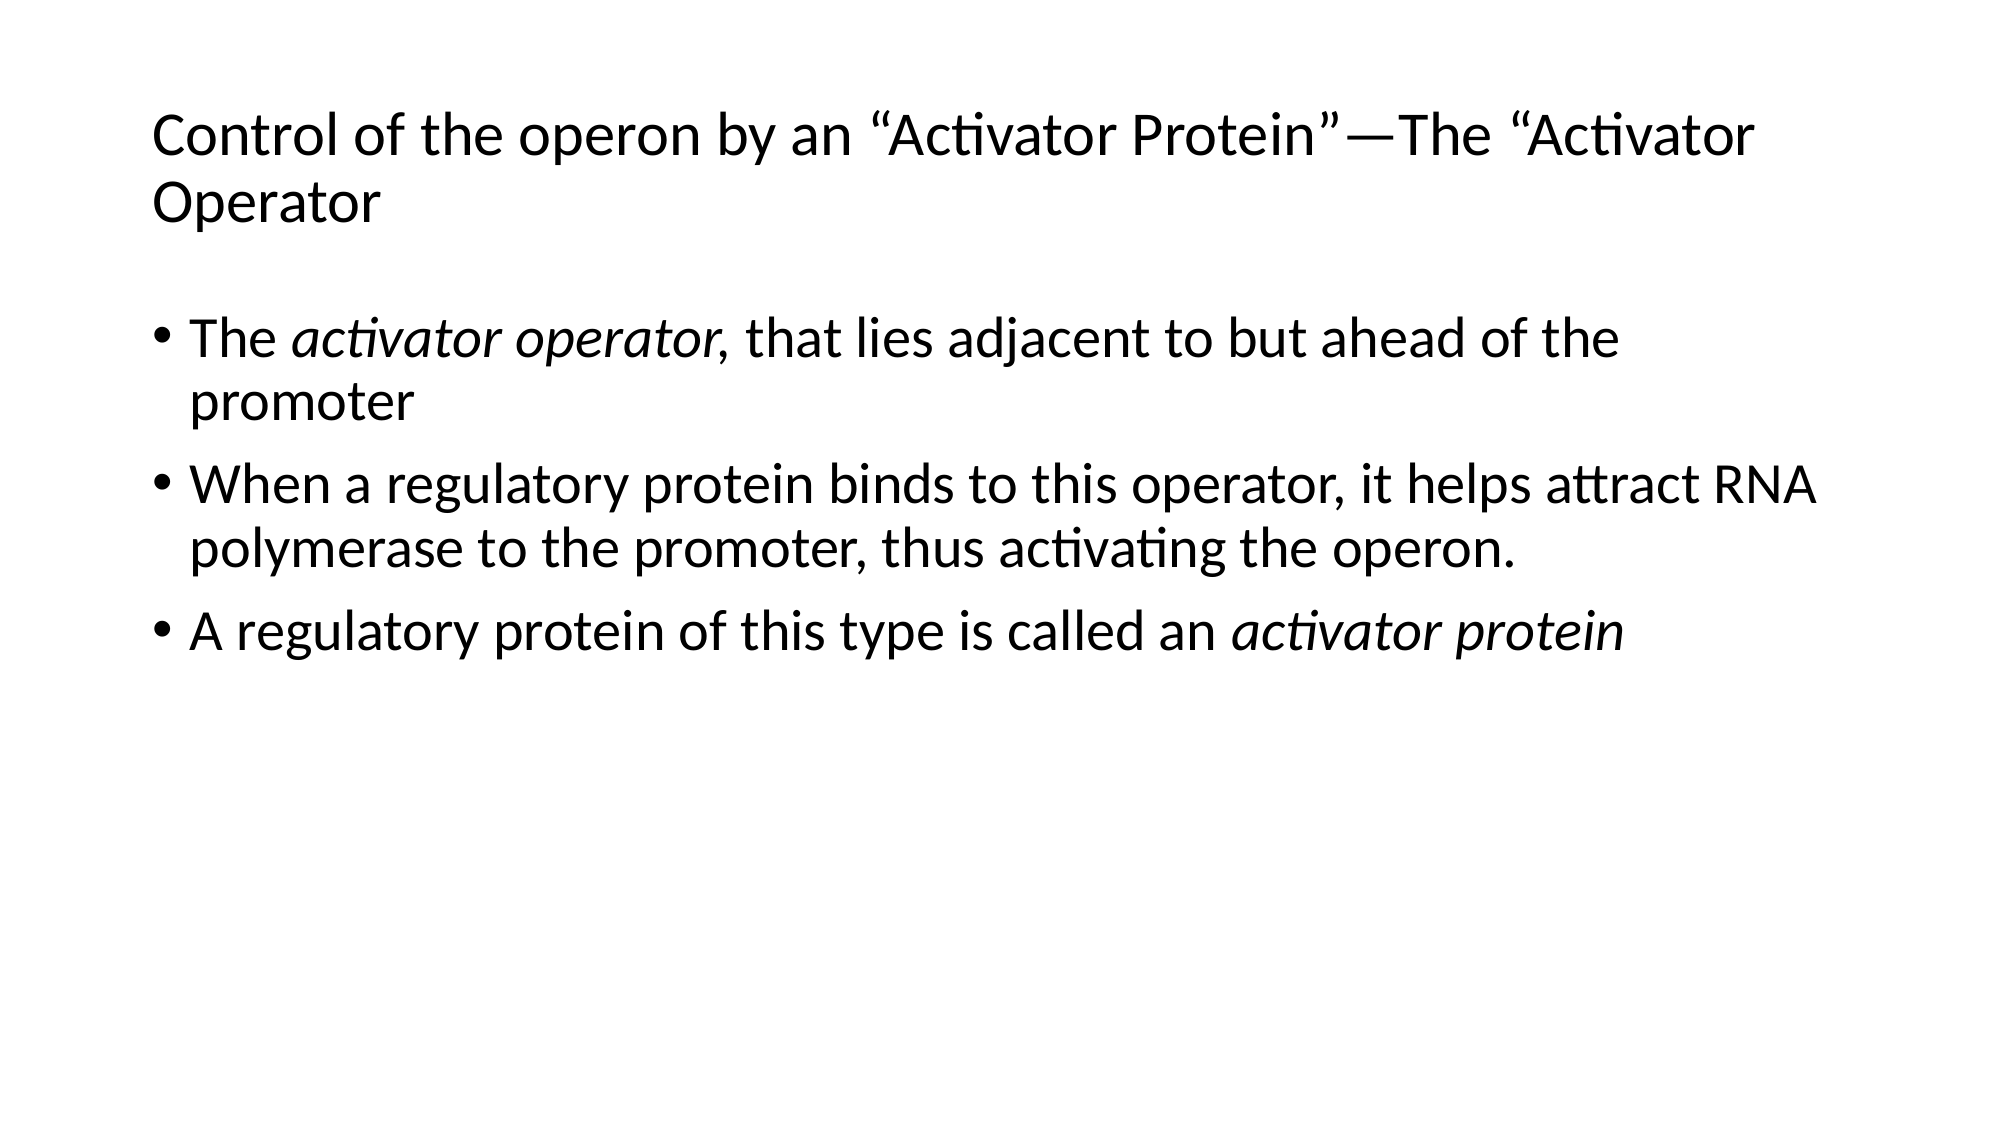

# Control of the operon by an “Activator Protein”—The “Activator Operator
The activator operator, that lies adjacent to but ahead of the promoter
When a regulatory protein binds to this operator, it helps attract RNA polymerase to the promoter, thus activating the operon.
A regulatory protein of this type is called an activator protein